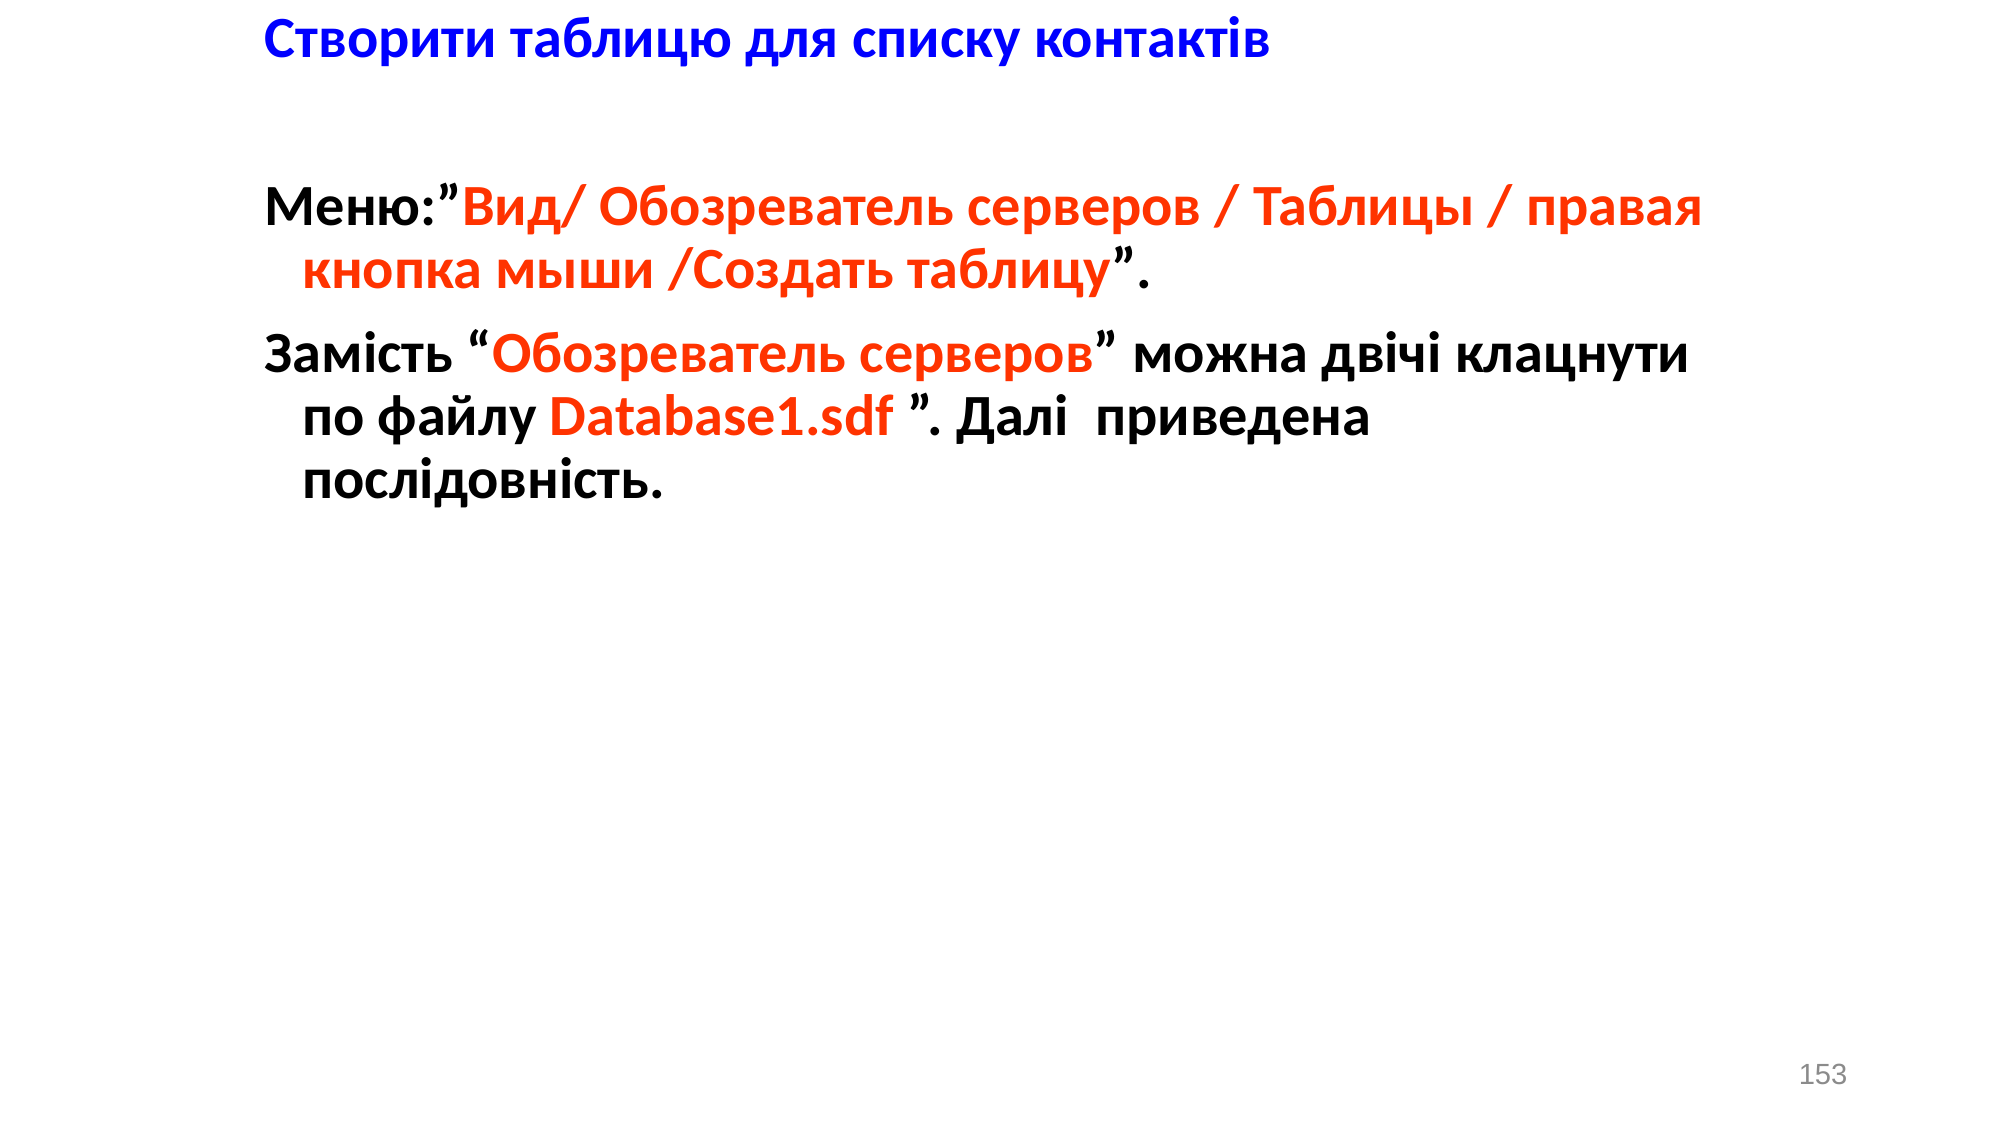

Створити таблицю для списку контактів

Меню:”Вид/ Обозреватель серверов / Таблицы / правая кнопка мыши /Создать таблицу”.
Замість “Обозреватель серверов” можна двічі клацнути по файлу Database1.sdf ”. Далі  приведена  послідовність.
153